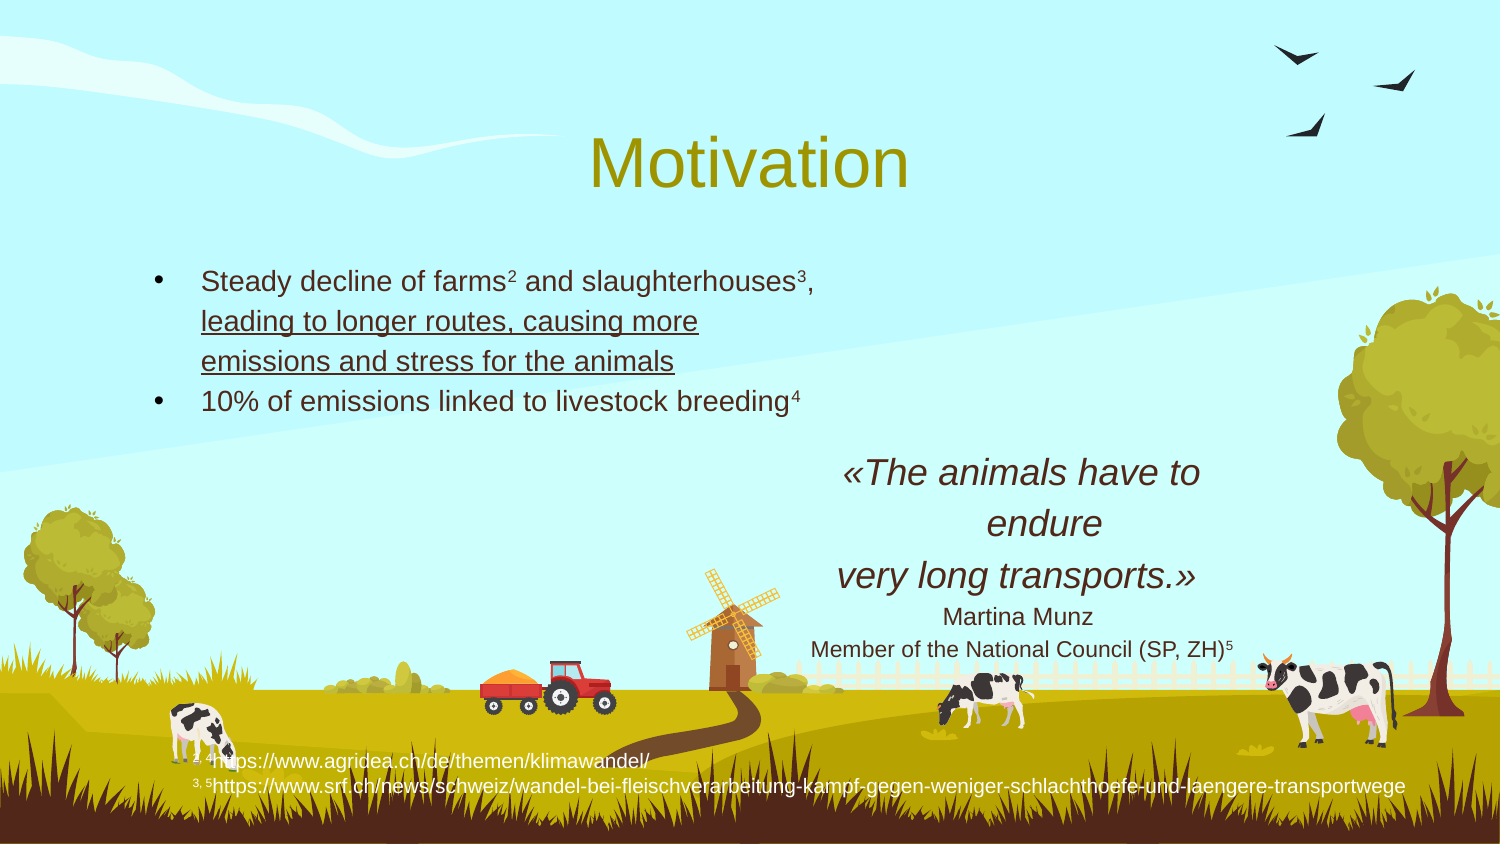

Motivation

Steady decline of farms2 and slaughterhouses3, leading to longer routes, causing more emissions and stress for the animals
10% of emissions linked to livestock breeding4

«The animals have to endure
very long transports.»
Martina Munz
Member of the National Council (SP, ZH)5

2, 4https://www.agridea.ch/de/themen/klimawandel/
3, 5https://www.srf.ch/news/schweiz/wandel-bei-fleischverarbeitung-kampf-gegen-weniger-schlachthoefe-und-laengere-transportwege